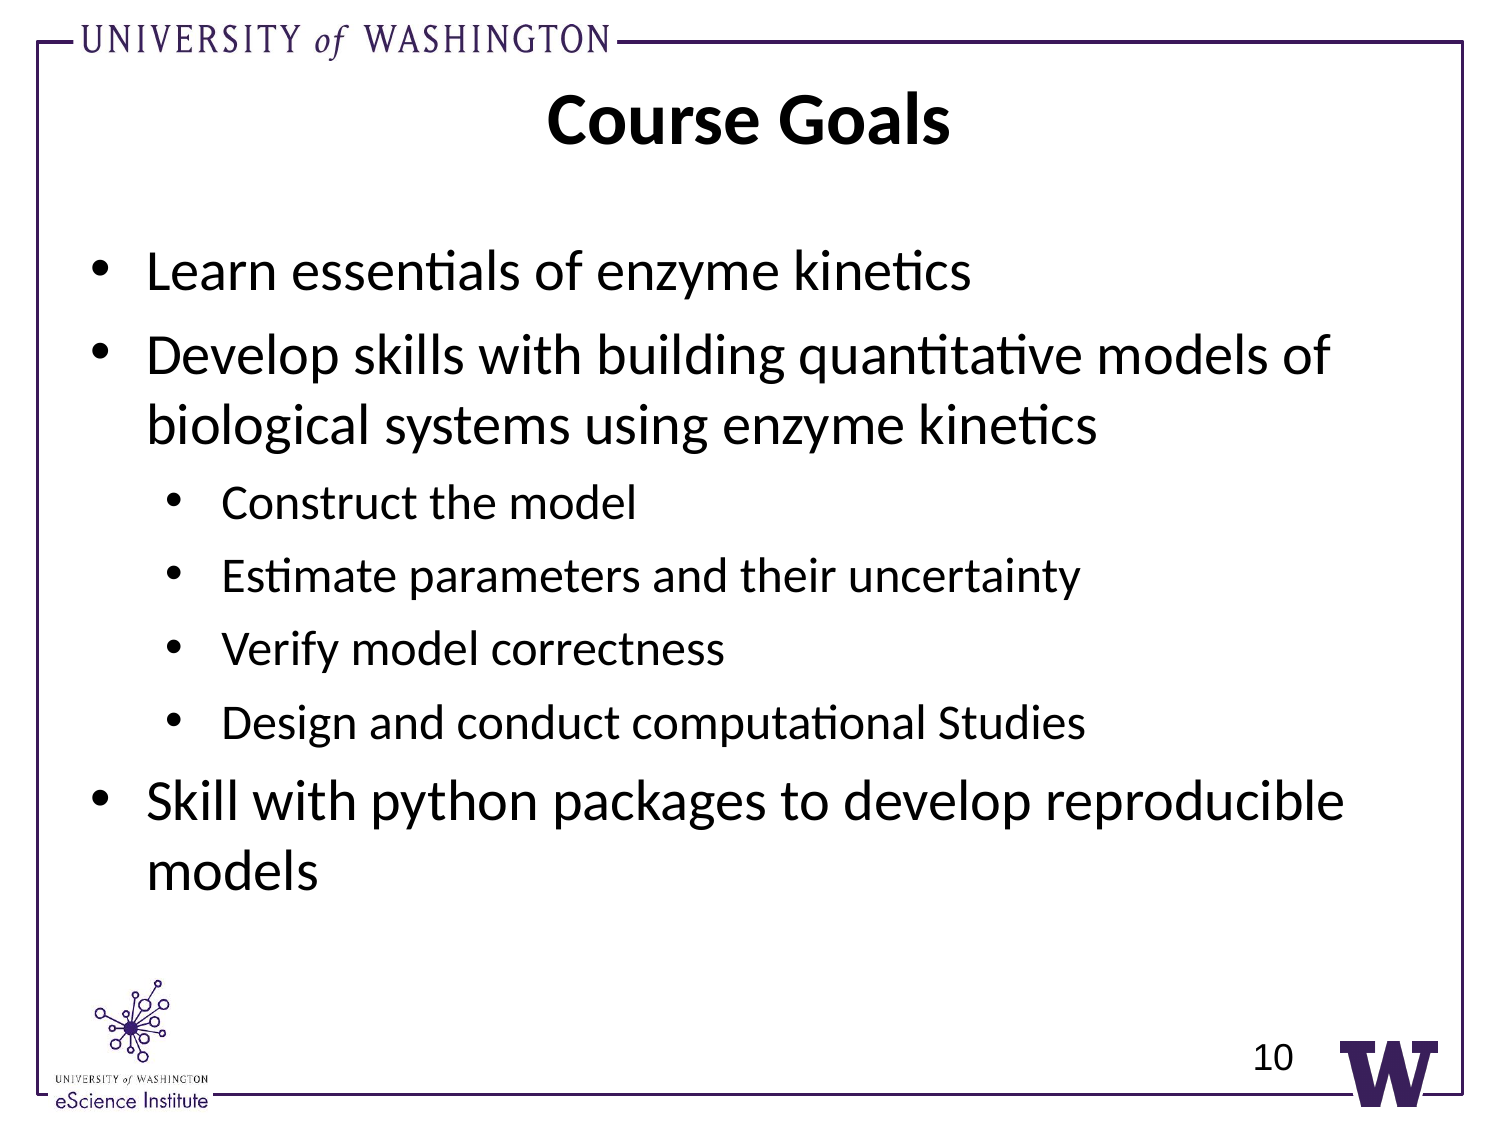

# Course Goals
Learn essentials of enzyme kinetics
Develop skills with building quantitative models of biological systems using enzyme kinetics
Construct the model
Estimate parameters and their uncertainty
Verify model correctness
Design and conduct computational Studies
Skill with python packages to develop reproducible models
10